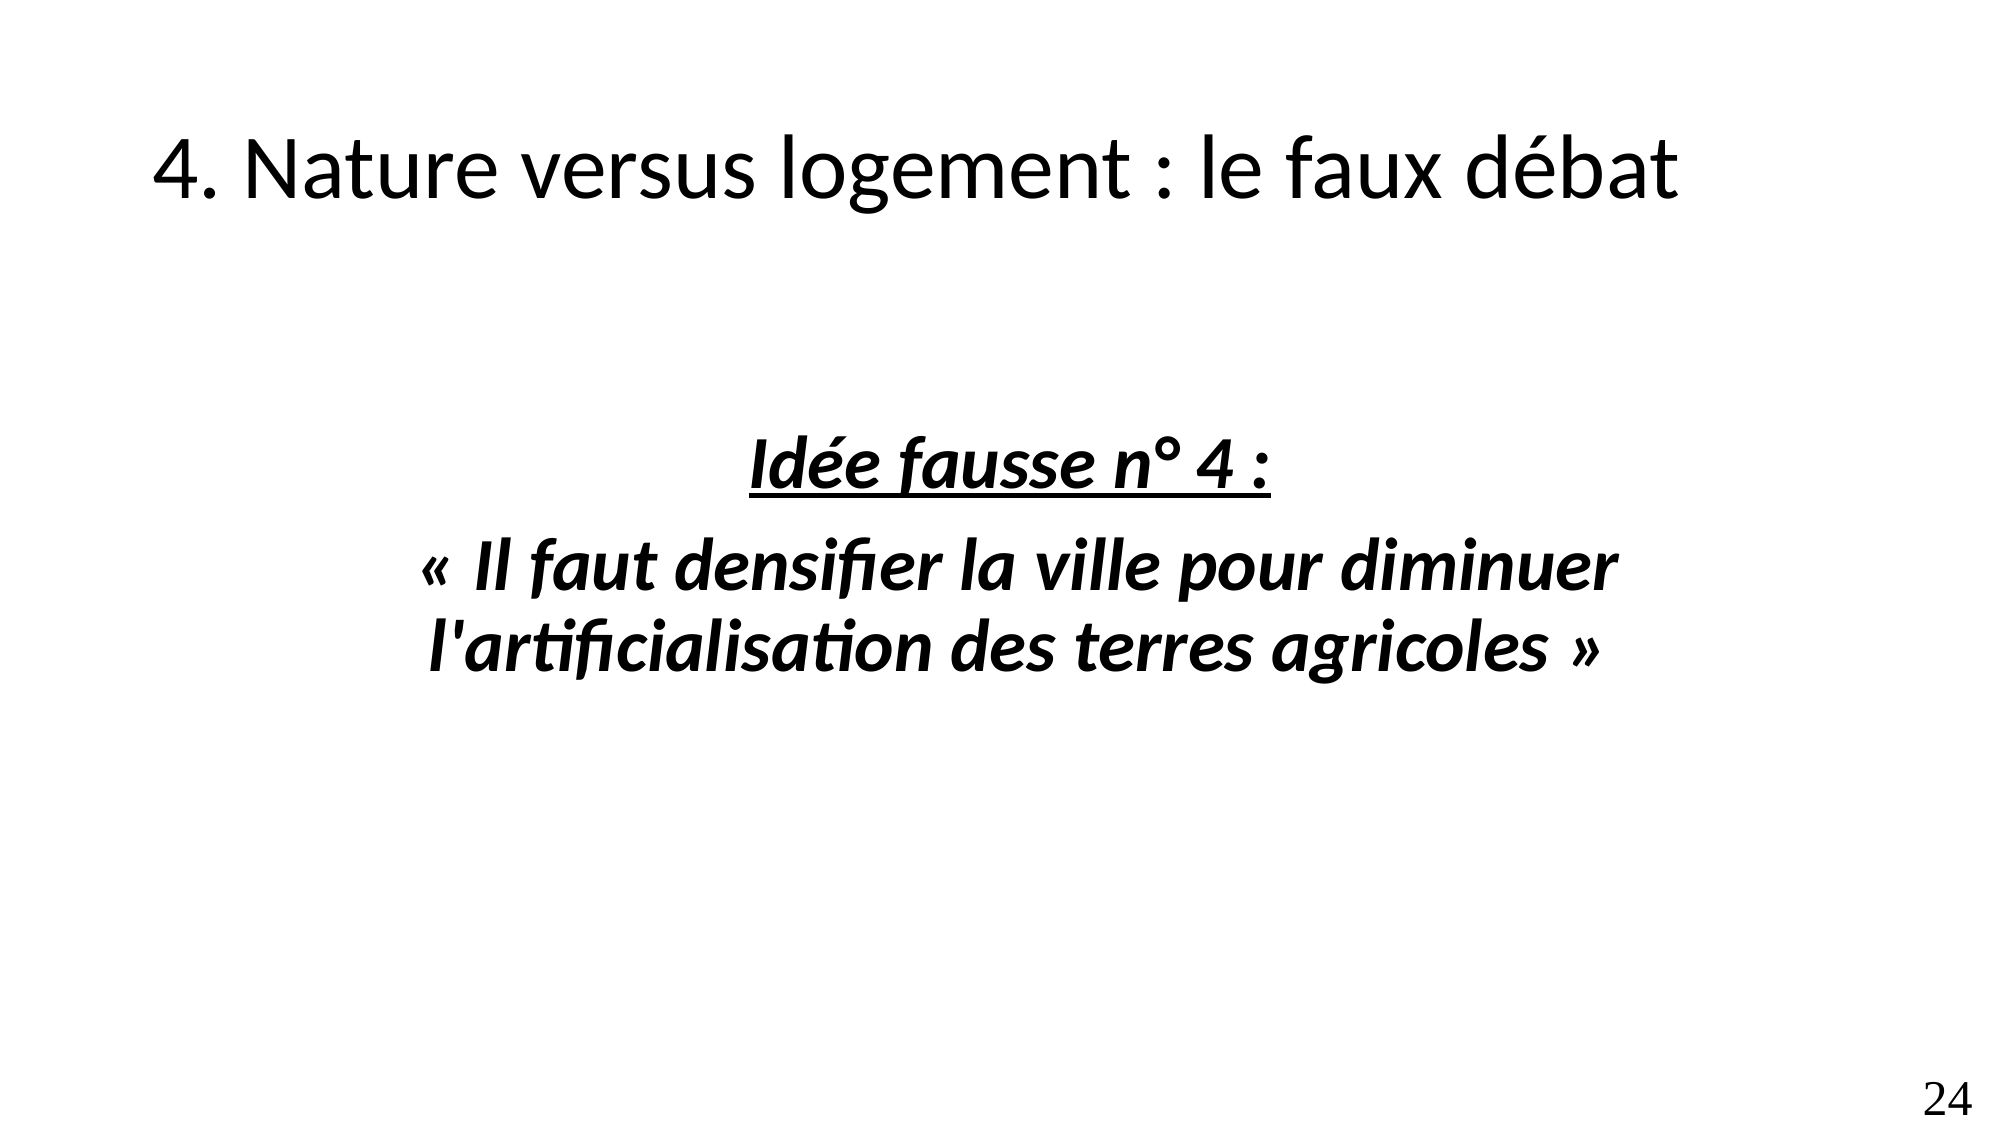

# 4. Nature versus logement : le faux débat
Idée fausse n° 4 :
« Il faut densifier la ville pour diminuer l'artificialisation des terres agricoles »

24